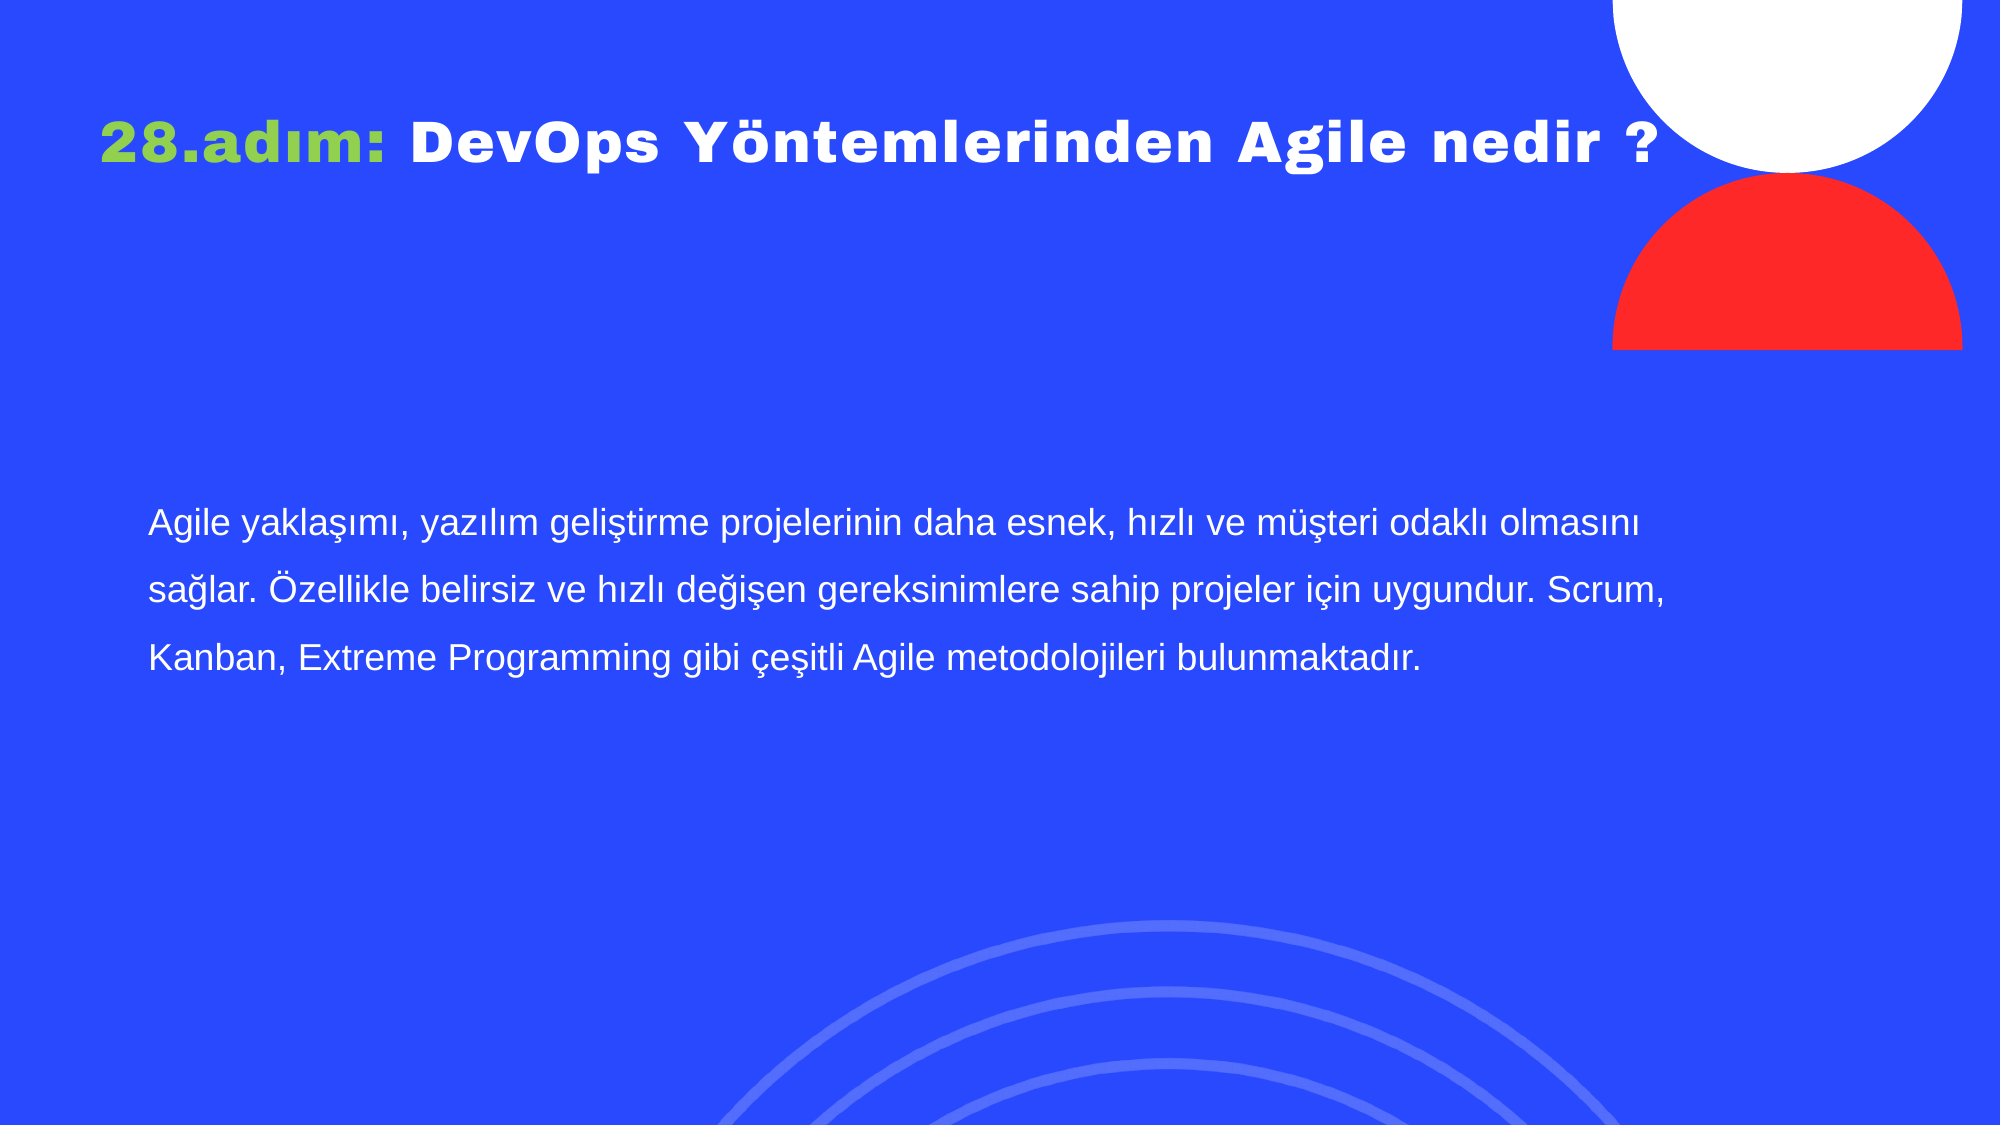

# 28.adım: DevOps Yöntemlerinden Agile nedir ?
Agile yaklaşımı, yazılım geliştirme projelerinin daha esnek, hızlı ve müşteri odaklı olmasını sağlar. Özellikle belirsiz ve hızlı değişen gereksinimlere sahip projeler için uygundur. Scrum, Kanban, Extreme Programming gibi çeşitli Agile metodolojileri bulunmaktadır.